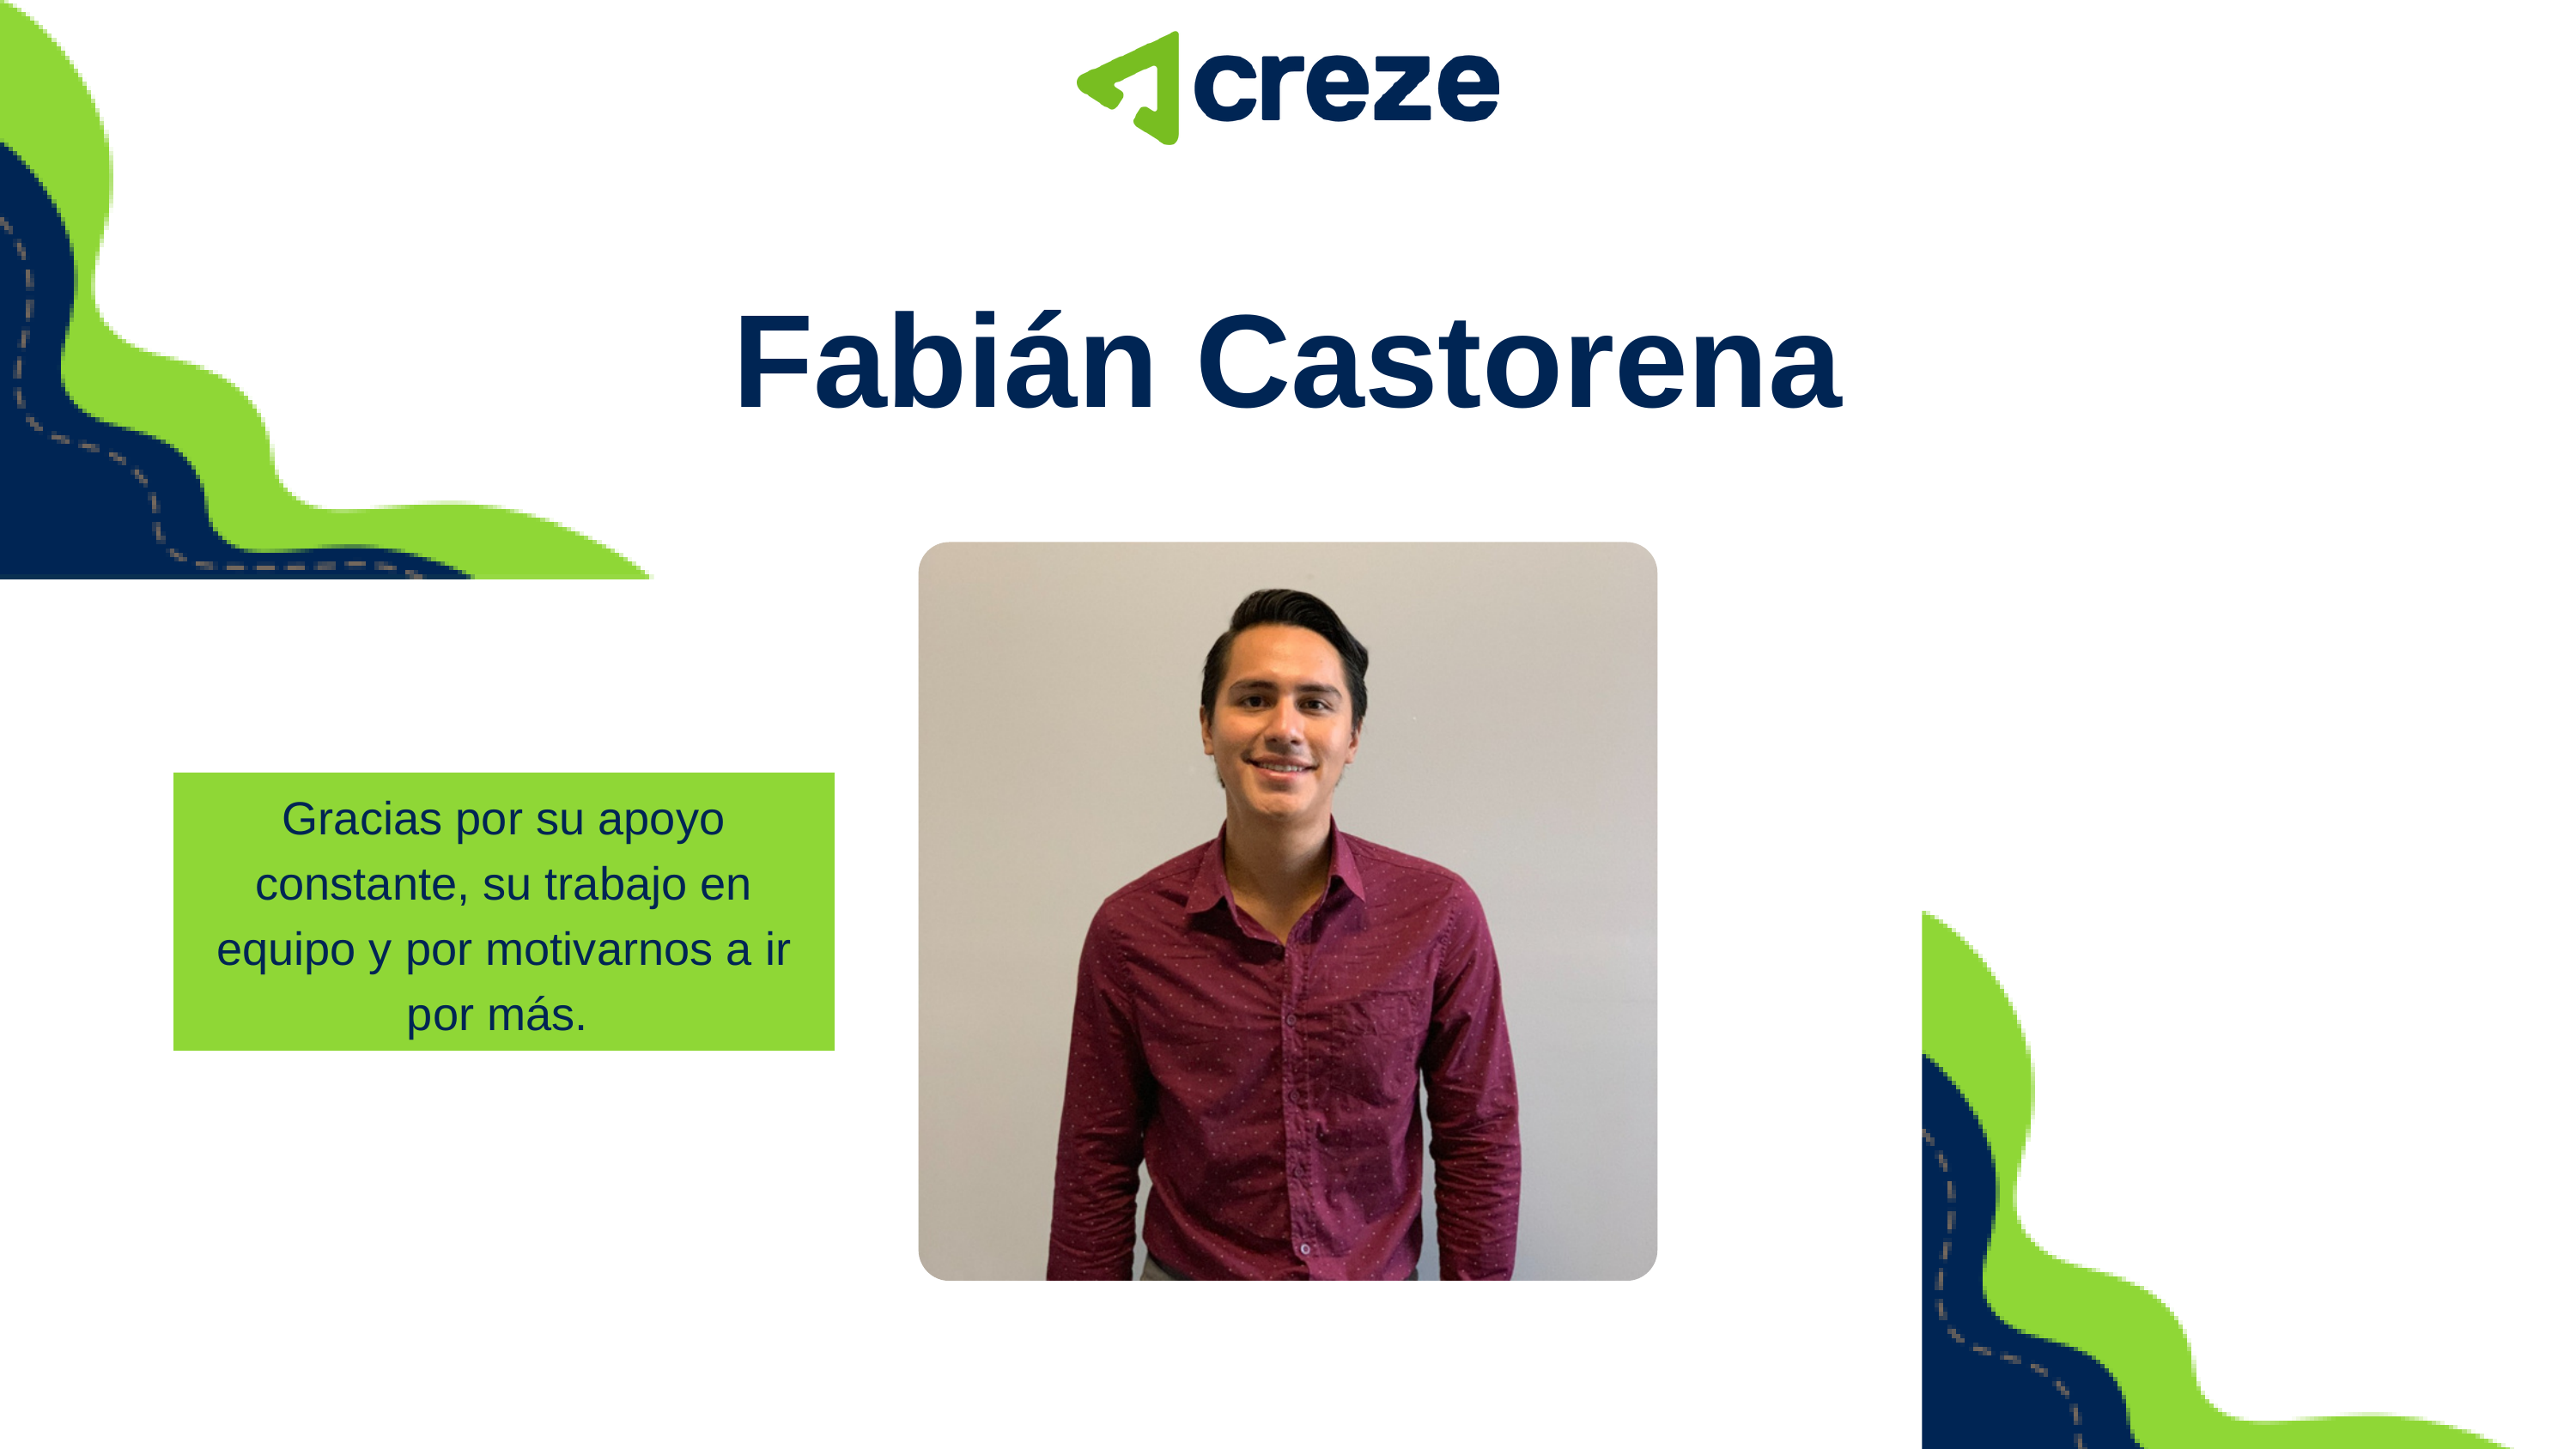

Fabián Castorena

Gracias por su apoyo constante, su trabajo en equipo y por motivarnos a ir por más.